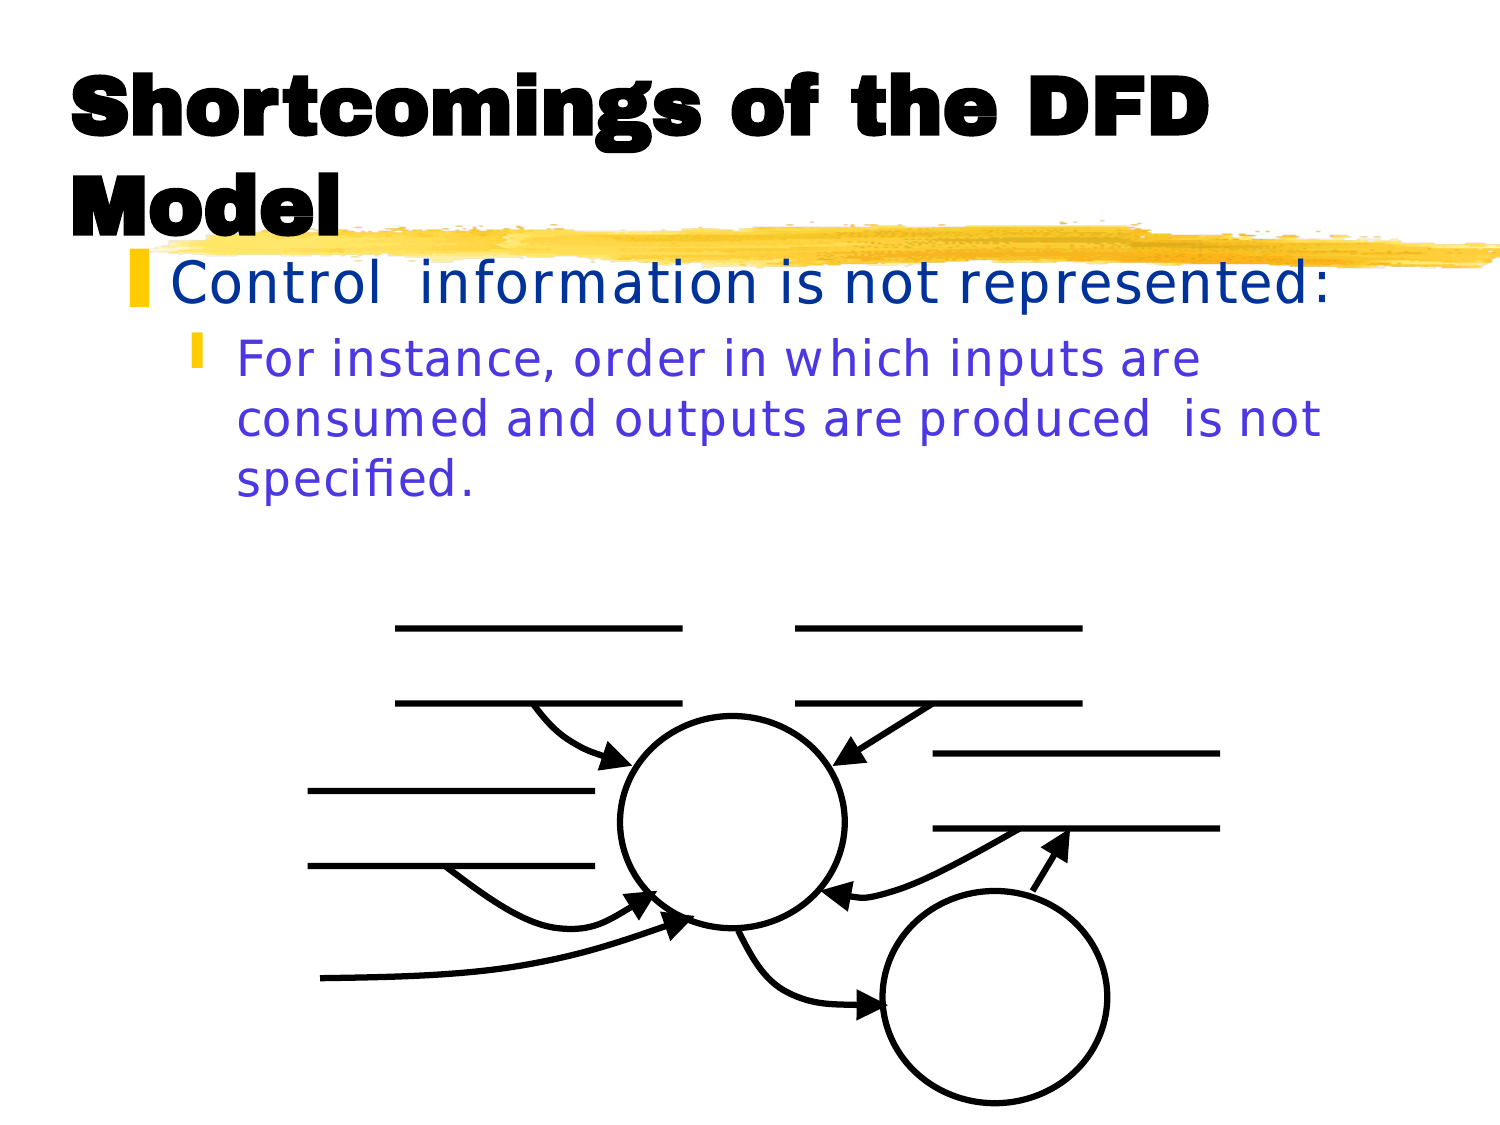

# Shortcomings of the DFD Model
Control  information is not represented:
For instance, order in which inputs are consumed and outputs are produced  is not specified.